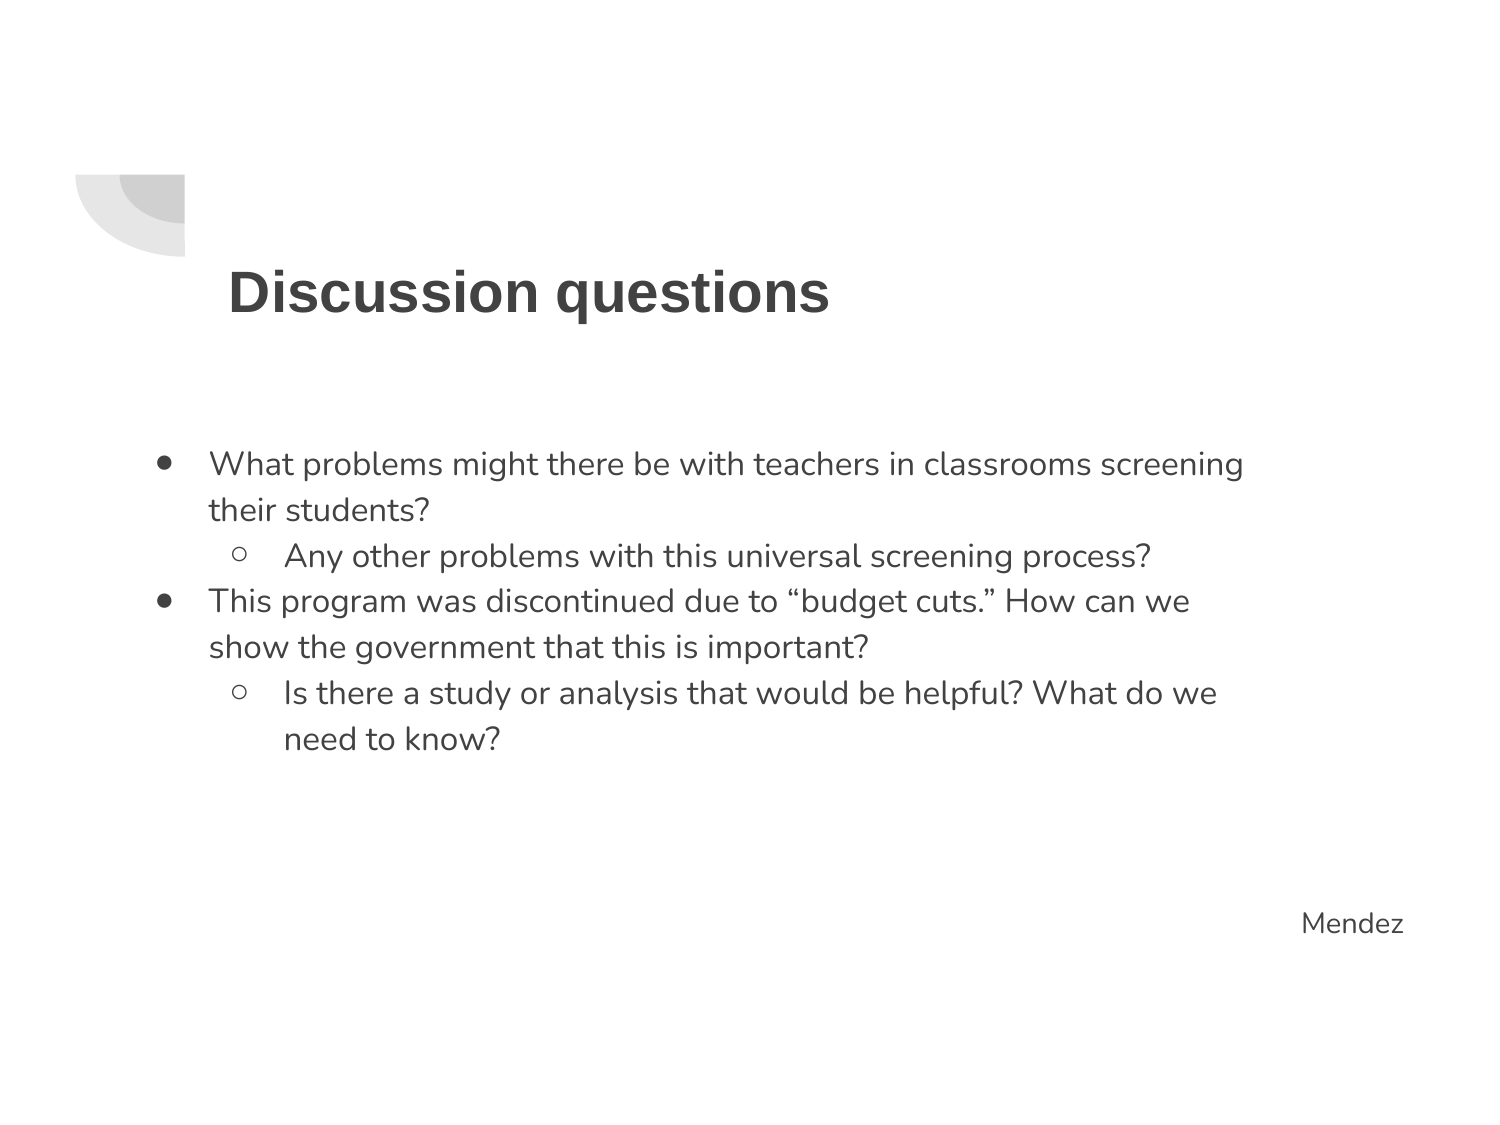

# Discussion questions
What problems might there be with teachers in classrooms screening their students?
Any other problems with this universal screening process?
This program was discontinued due to “budget cuts.” How can we show the government that this is important?
Is there a study or analysis that would be helpful? What do we need to know?

Mendez